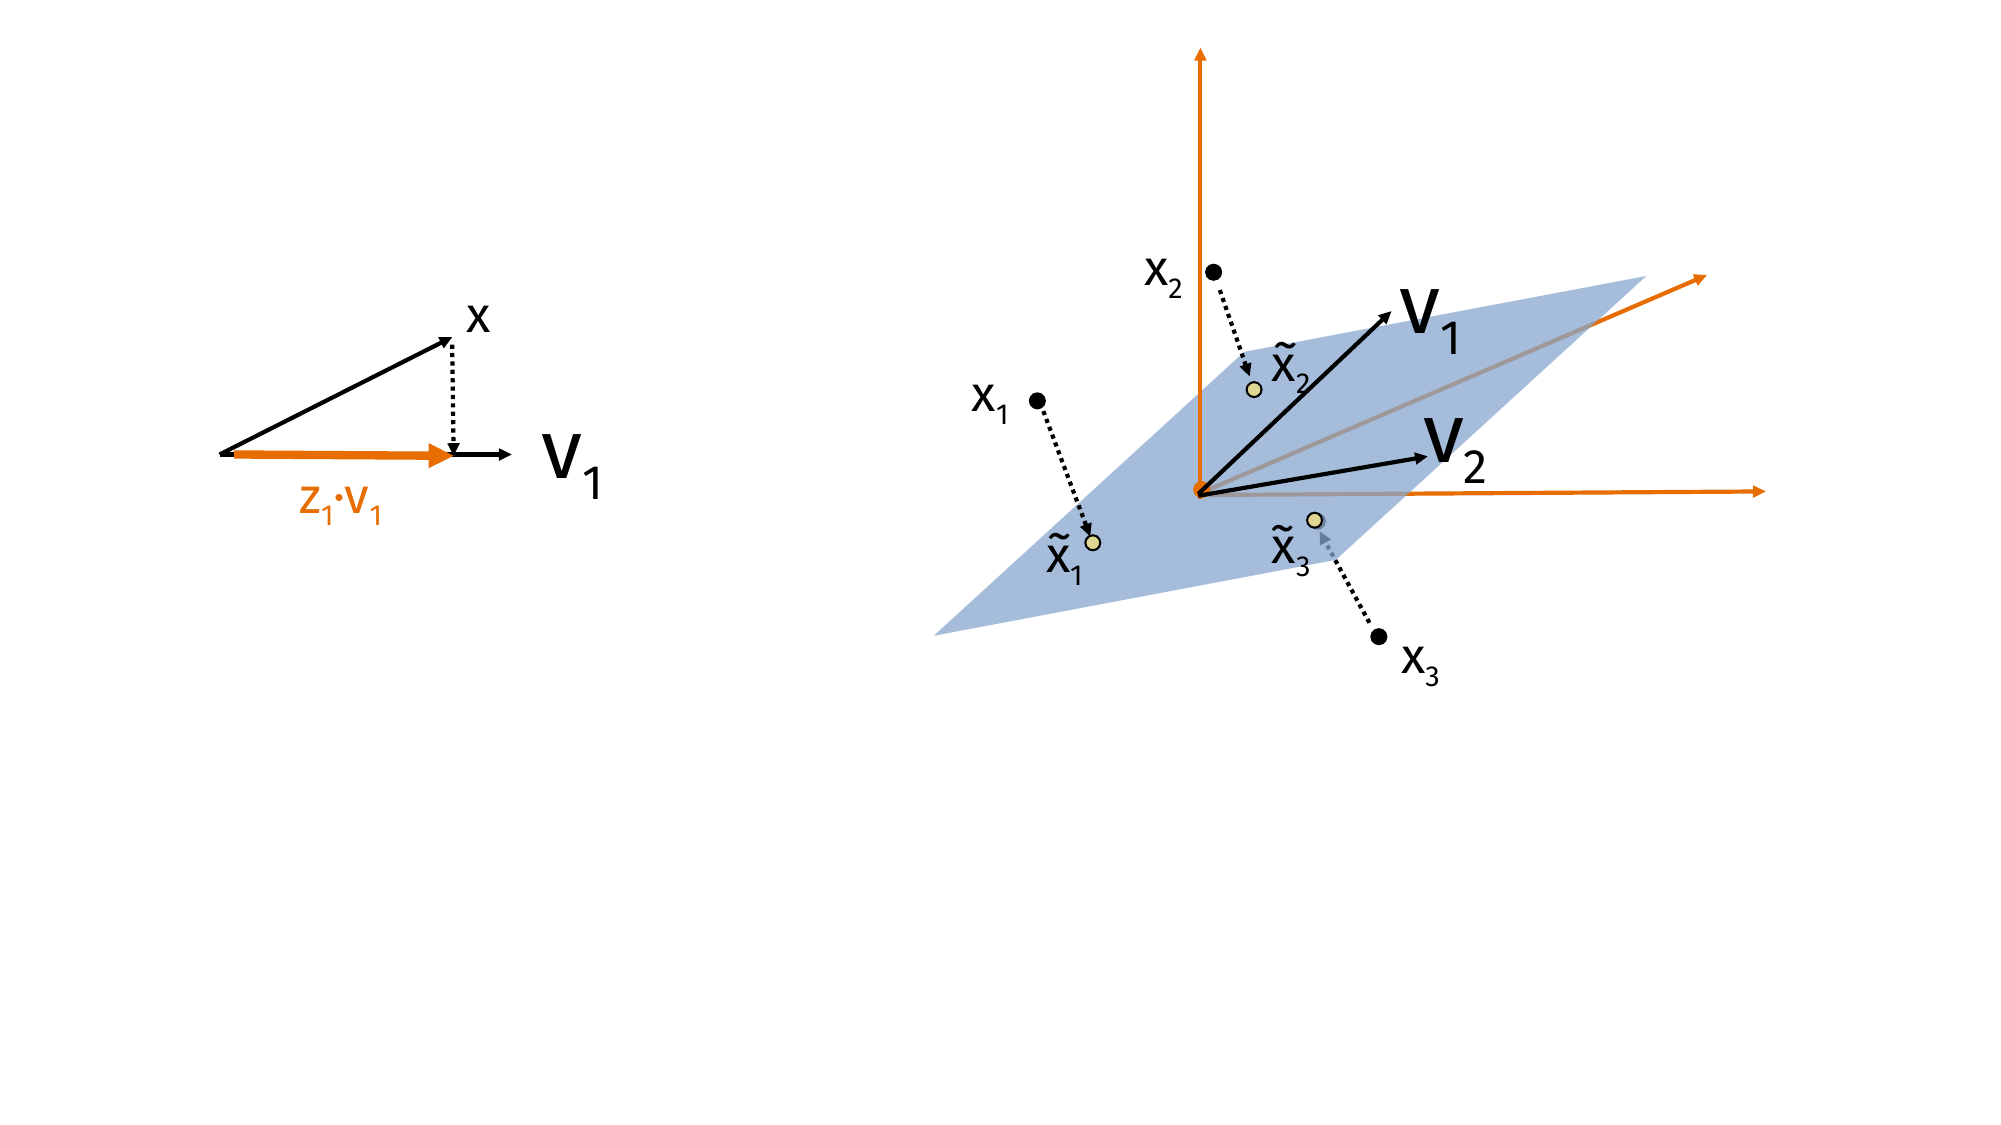

x2
v1

x
~
x2

x1
v2

v1

z1∙v1

~
~
x3

x1

x3